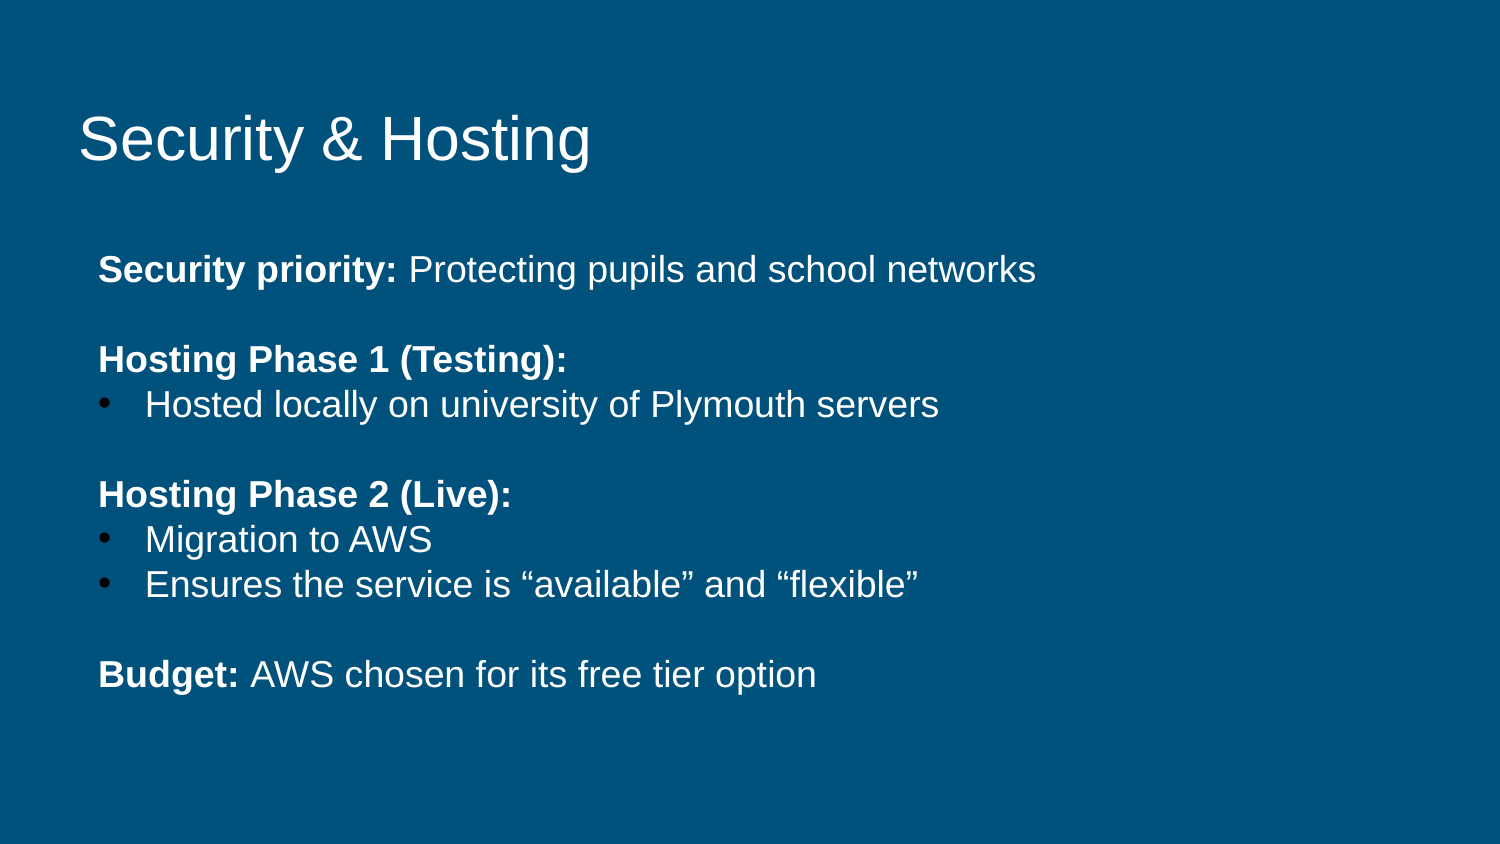

# Security & Hosting
Security priority: Protecting pupils and school networks

Hosting Phase 1 (Testing):
Hosted locally on university of Plymouth servers

Hosting Phase 2 (Live):
Migration to AWS
Ensures the service is “available” and “flexible”

Budget: AWS chosen for its free tier option